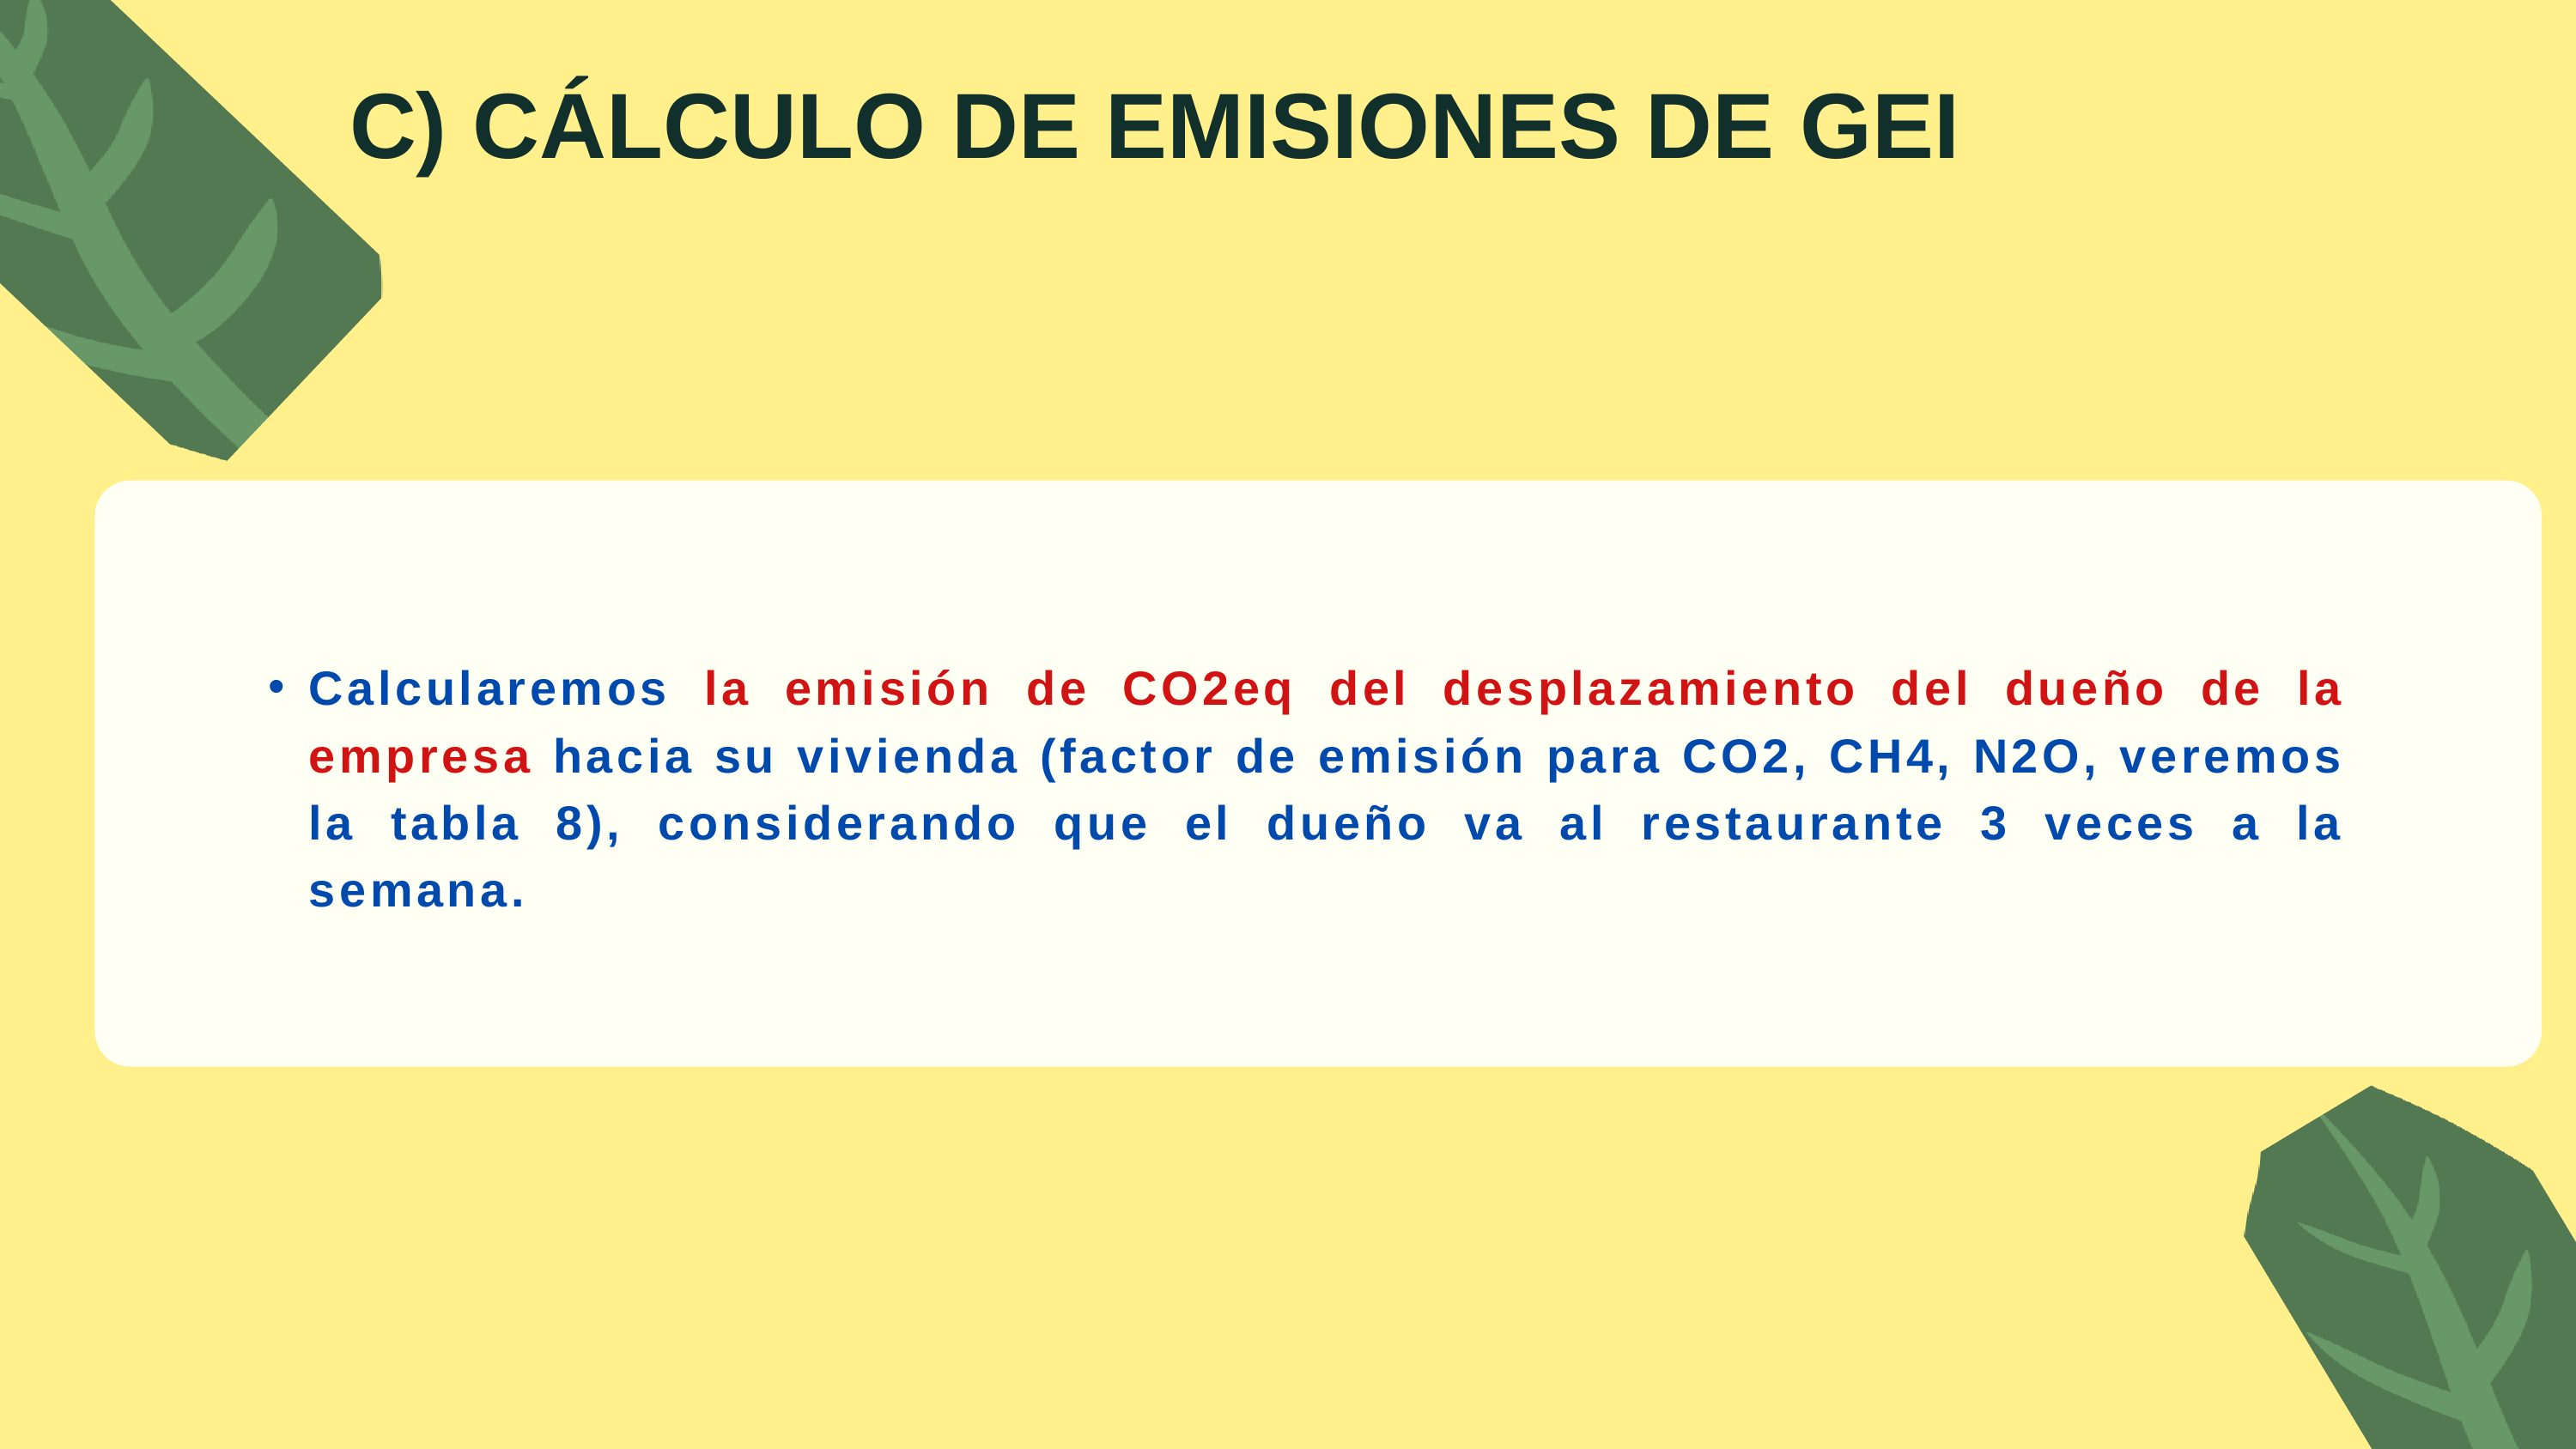

C) CÁLCULO DE EMISIONES DE GEI

Calcularemos la emisión de CO2eq del desplazamiento del dueño de la empresa hacia su vivienda (factor de emisión para CO2, CH4, N2O, veremos la tabla 8), considerando que el dueño va al restaurante 3 veces a la semana.